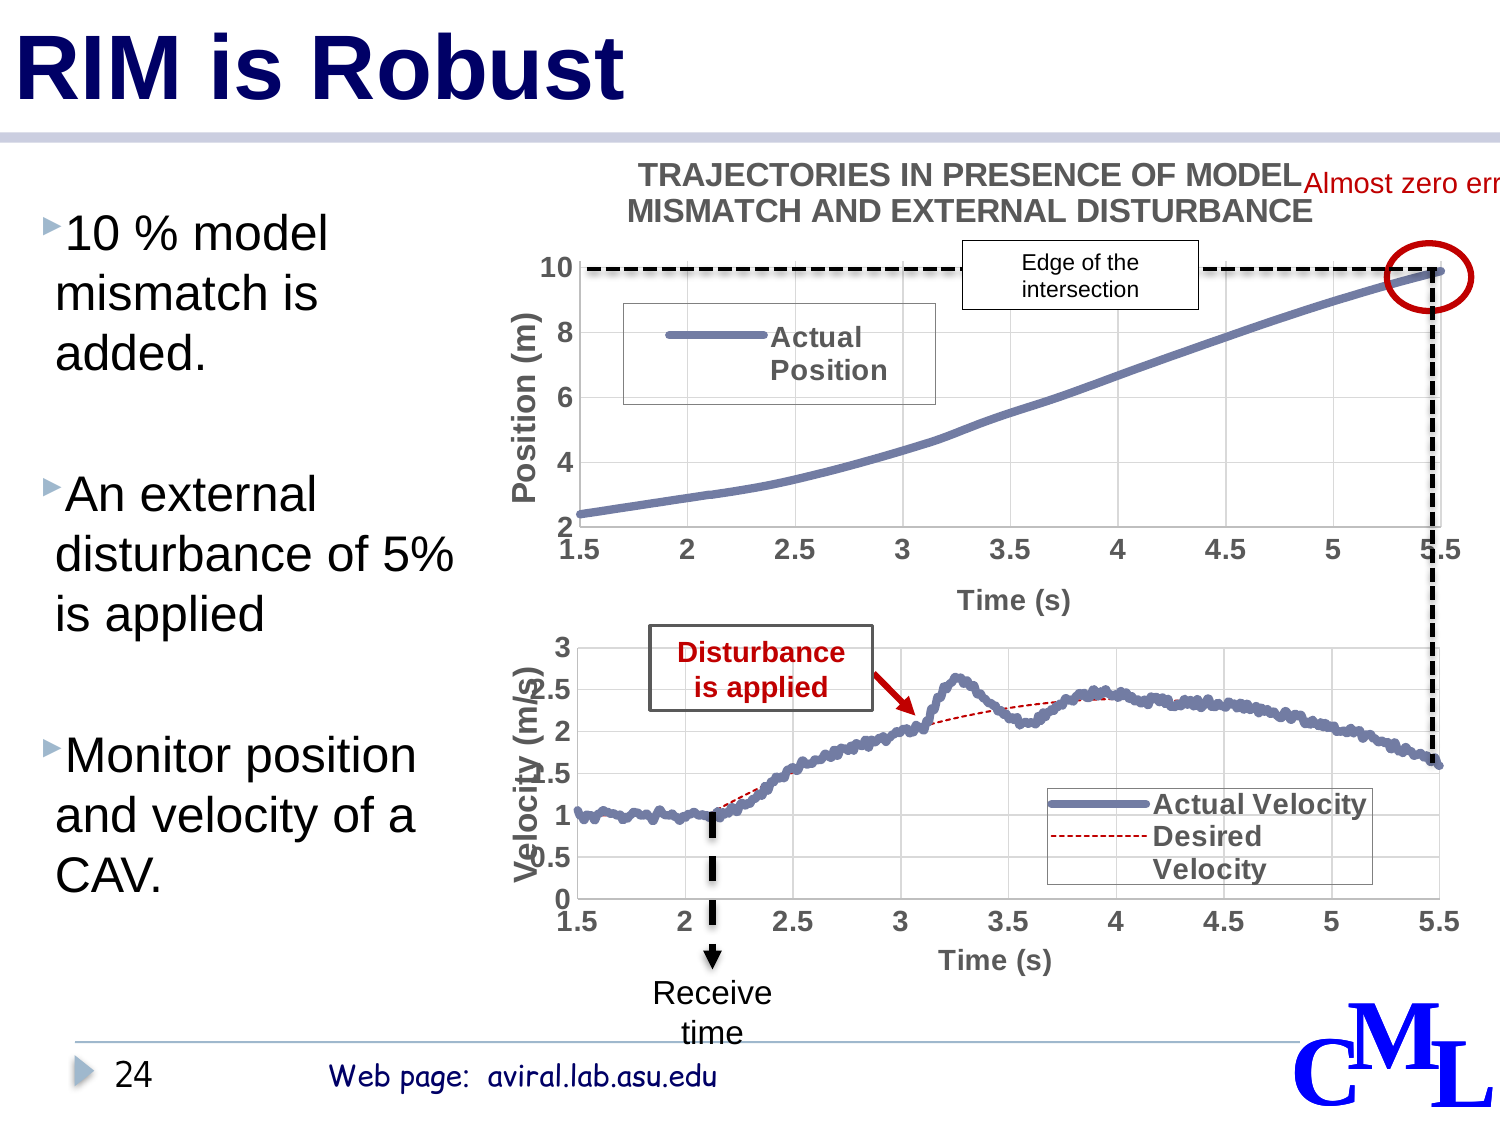

# RIM is Robust

### Chart: TRAJECTORIES IN PRESENCE OF MODEL MISMATCH AND EXTERNAL DISTURBANCE

| Category | Actual Position | Desired Position |
|---|---|---|
Disturbance is applied

### Chart

| Category | Actual Velocity | Desired Velocity |
|---|---|---|
Almost zero error

Edge of the intersection
10 % model mismatch is added.

An external disturbance of 5% is applied

Monitor position and velocity of a CAV.

Receive time
24